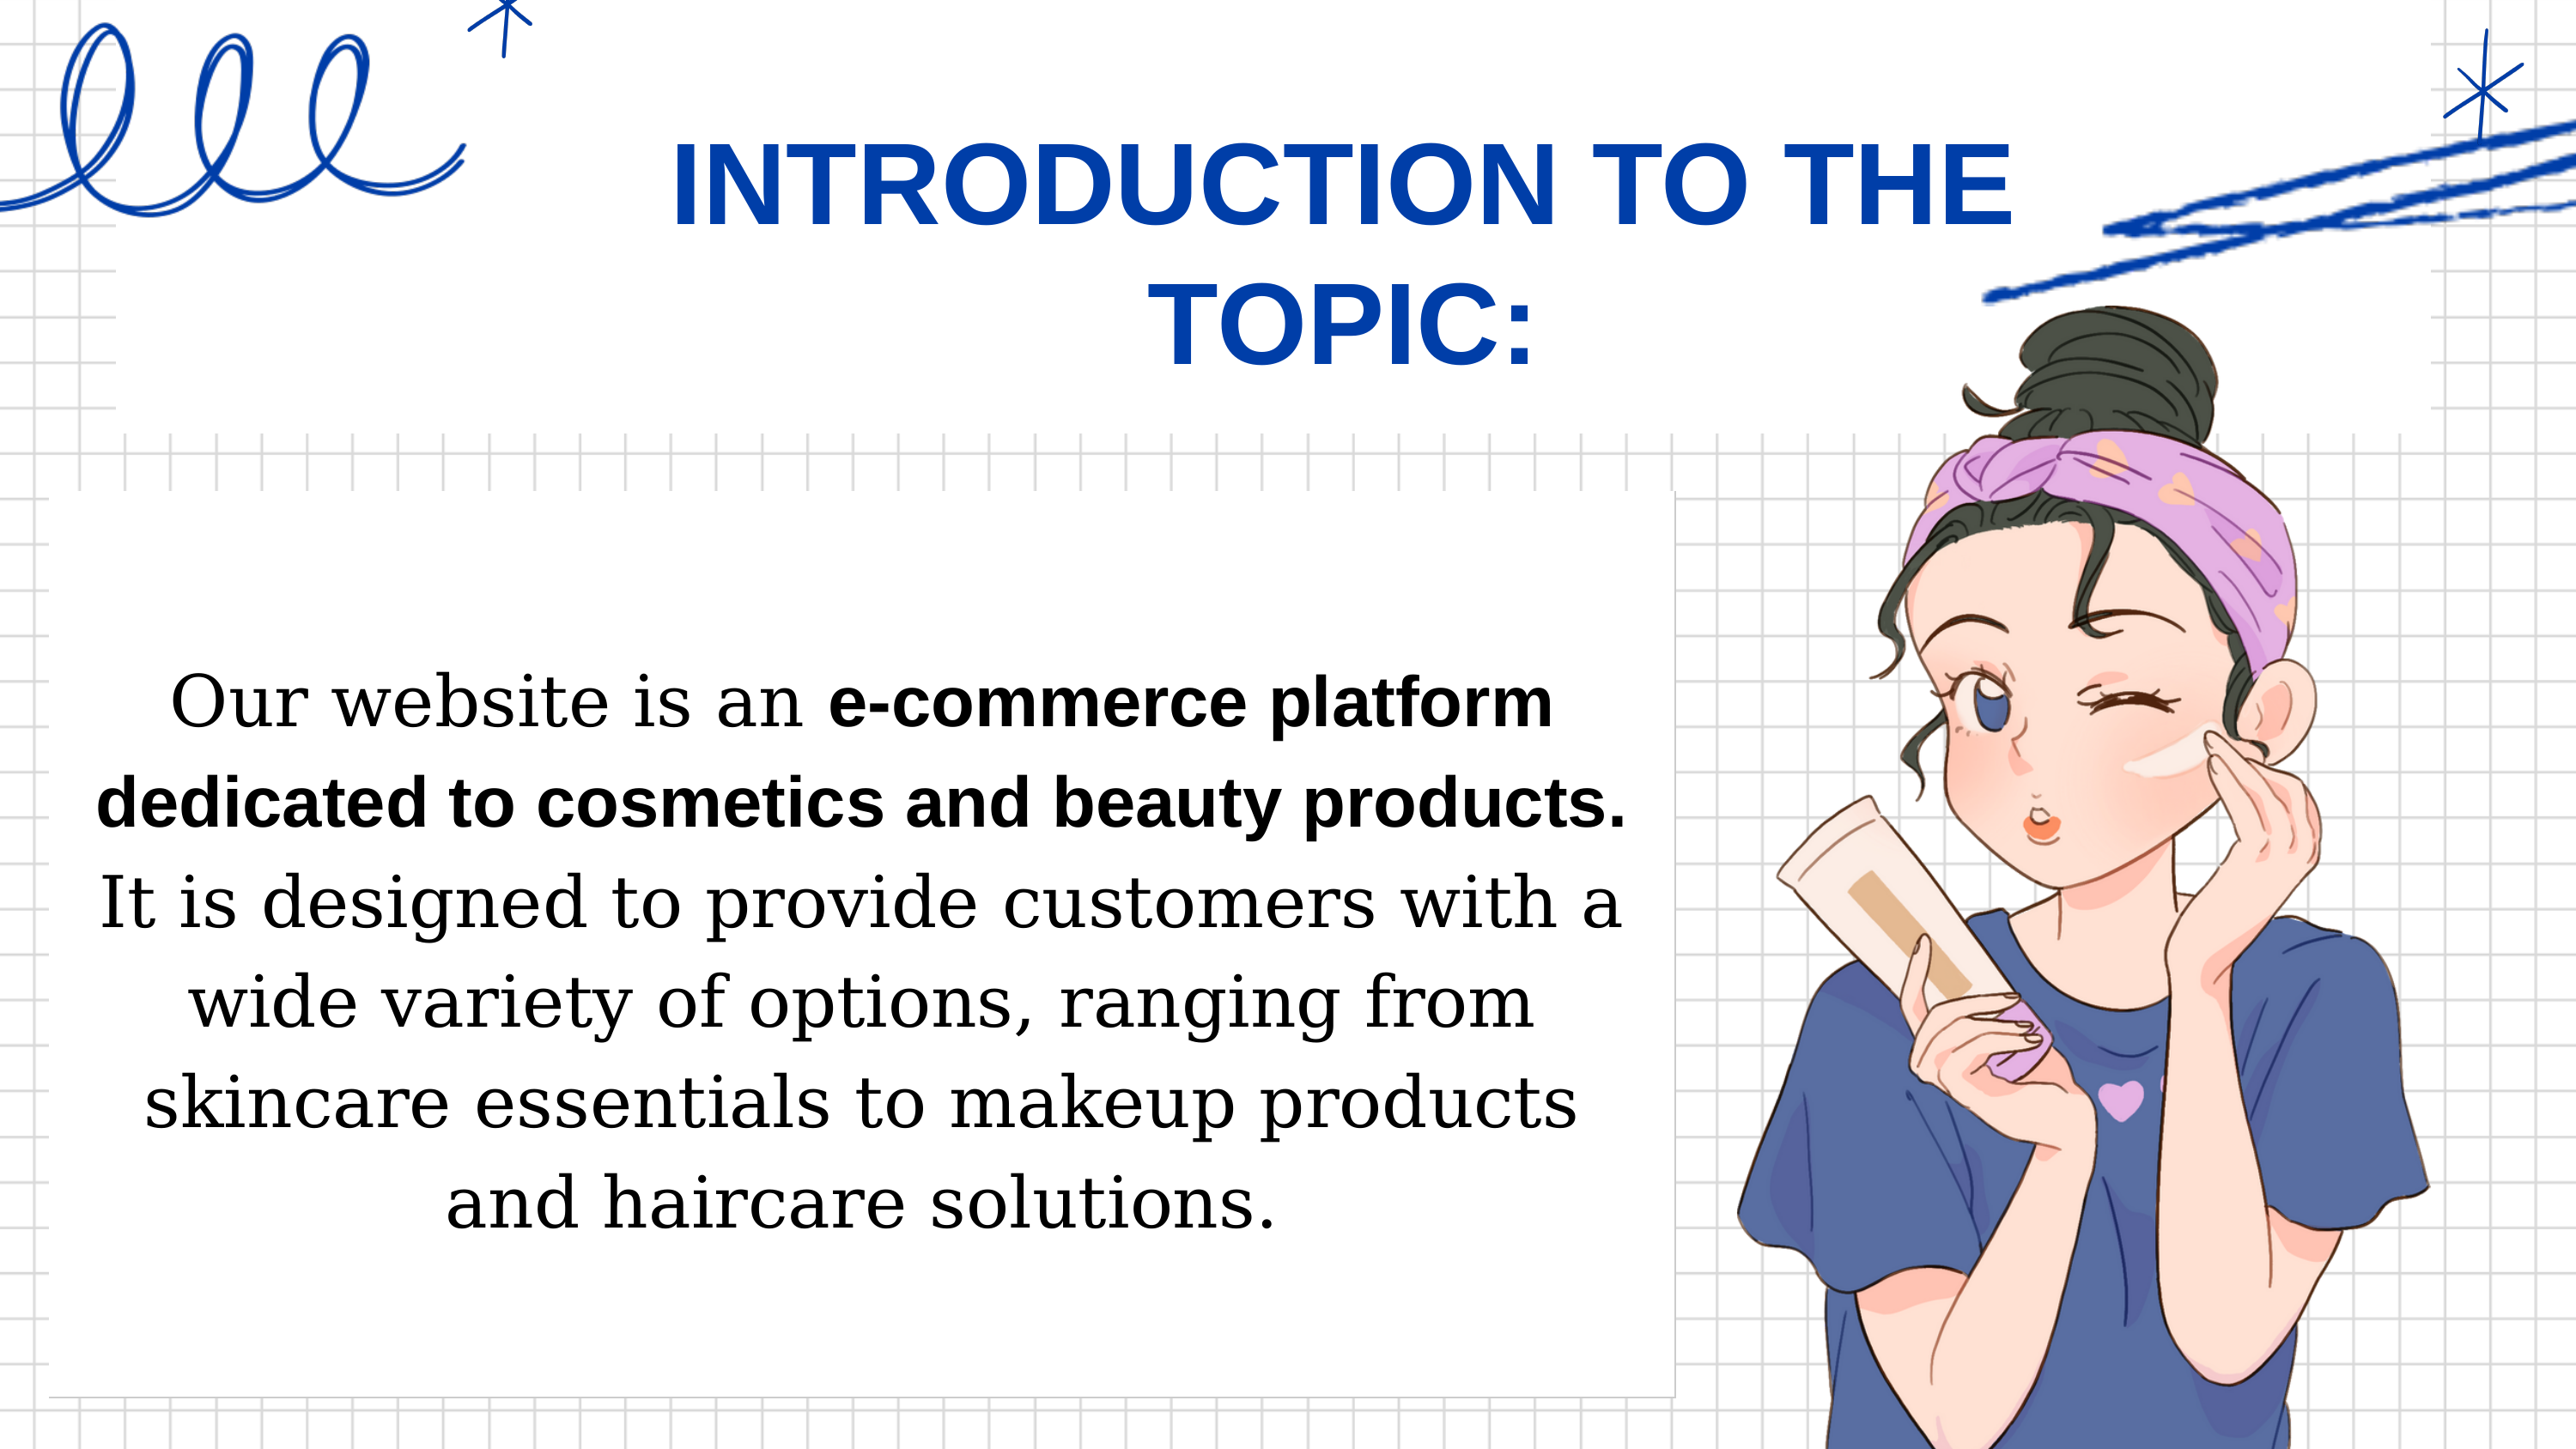

INTRODUCTION TO THE TOPIC:

| Our website is an e-commerce platform dedicated to cosmetics and beauty products. It is designed to provide customers with a wide variety of options, ranging from skincare essentials to makeup products and haircare solutions. |
| --- |